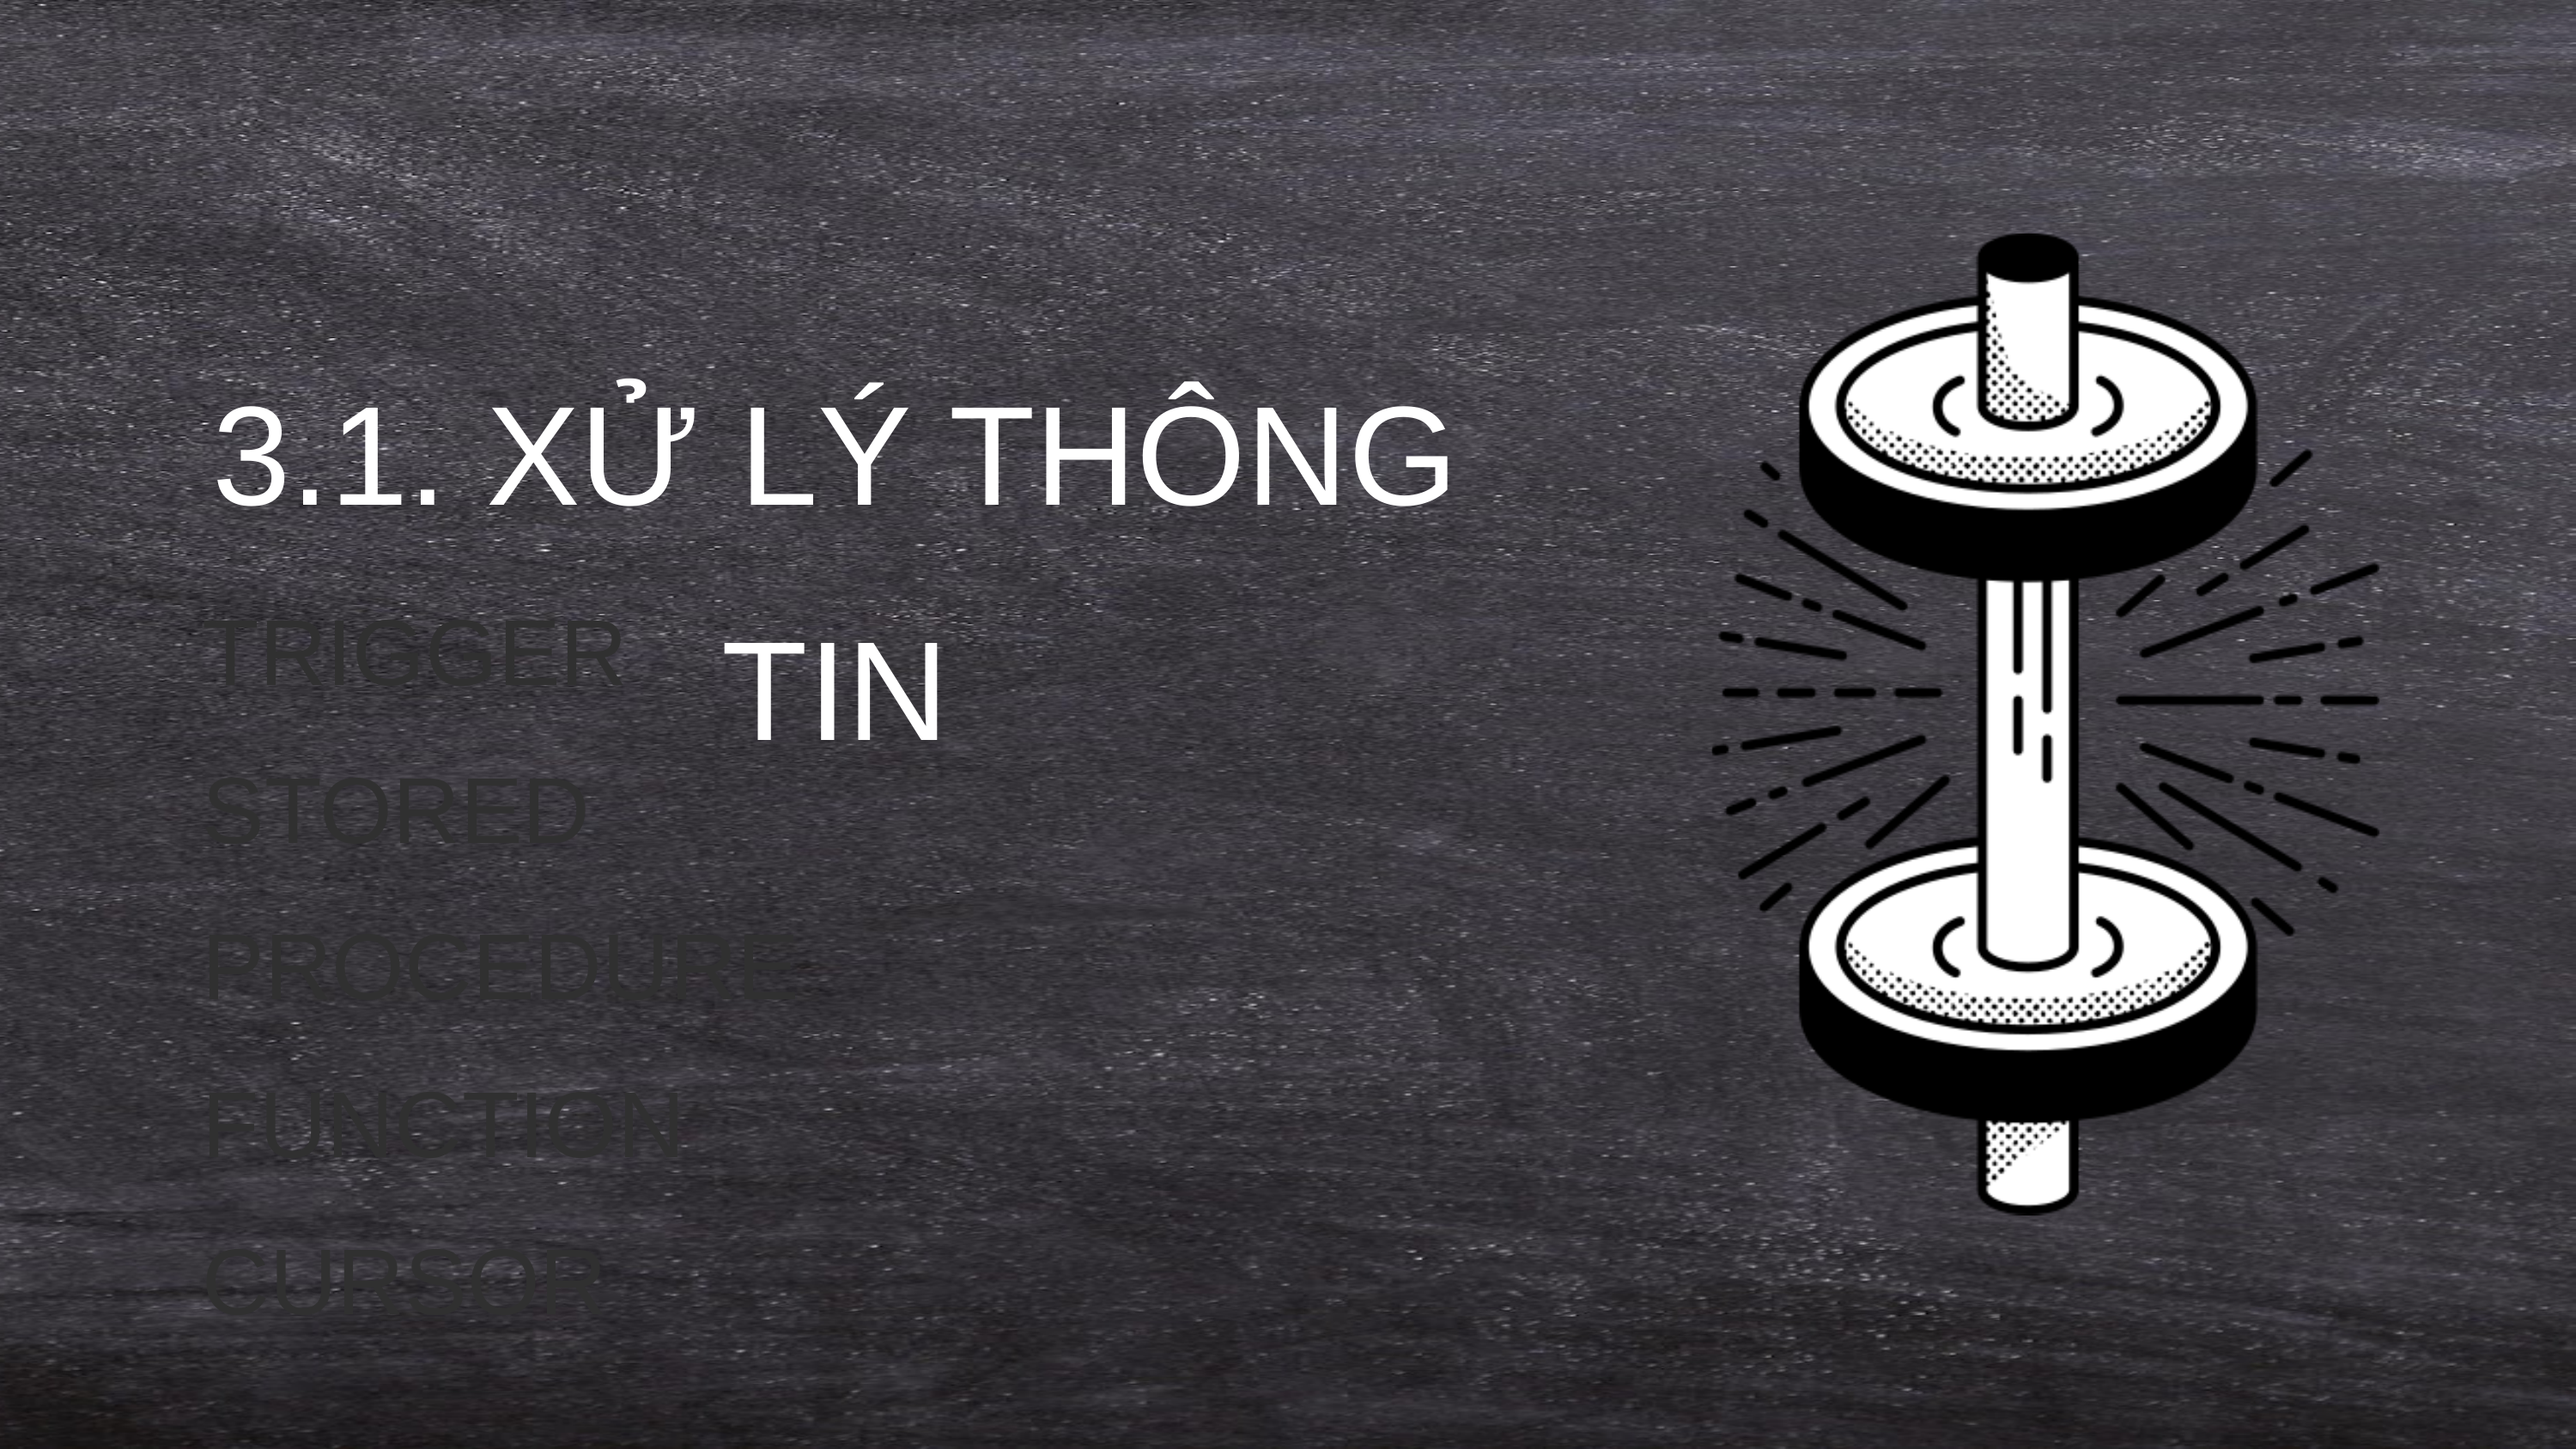

3.1. XỬ LÝ THÔNG TIN
TRIGGER
STORED PROCEDURE
FUNCTION
CURSOR